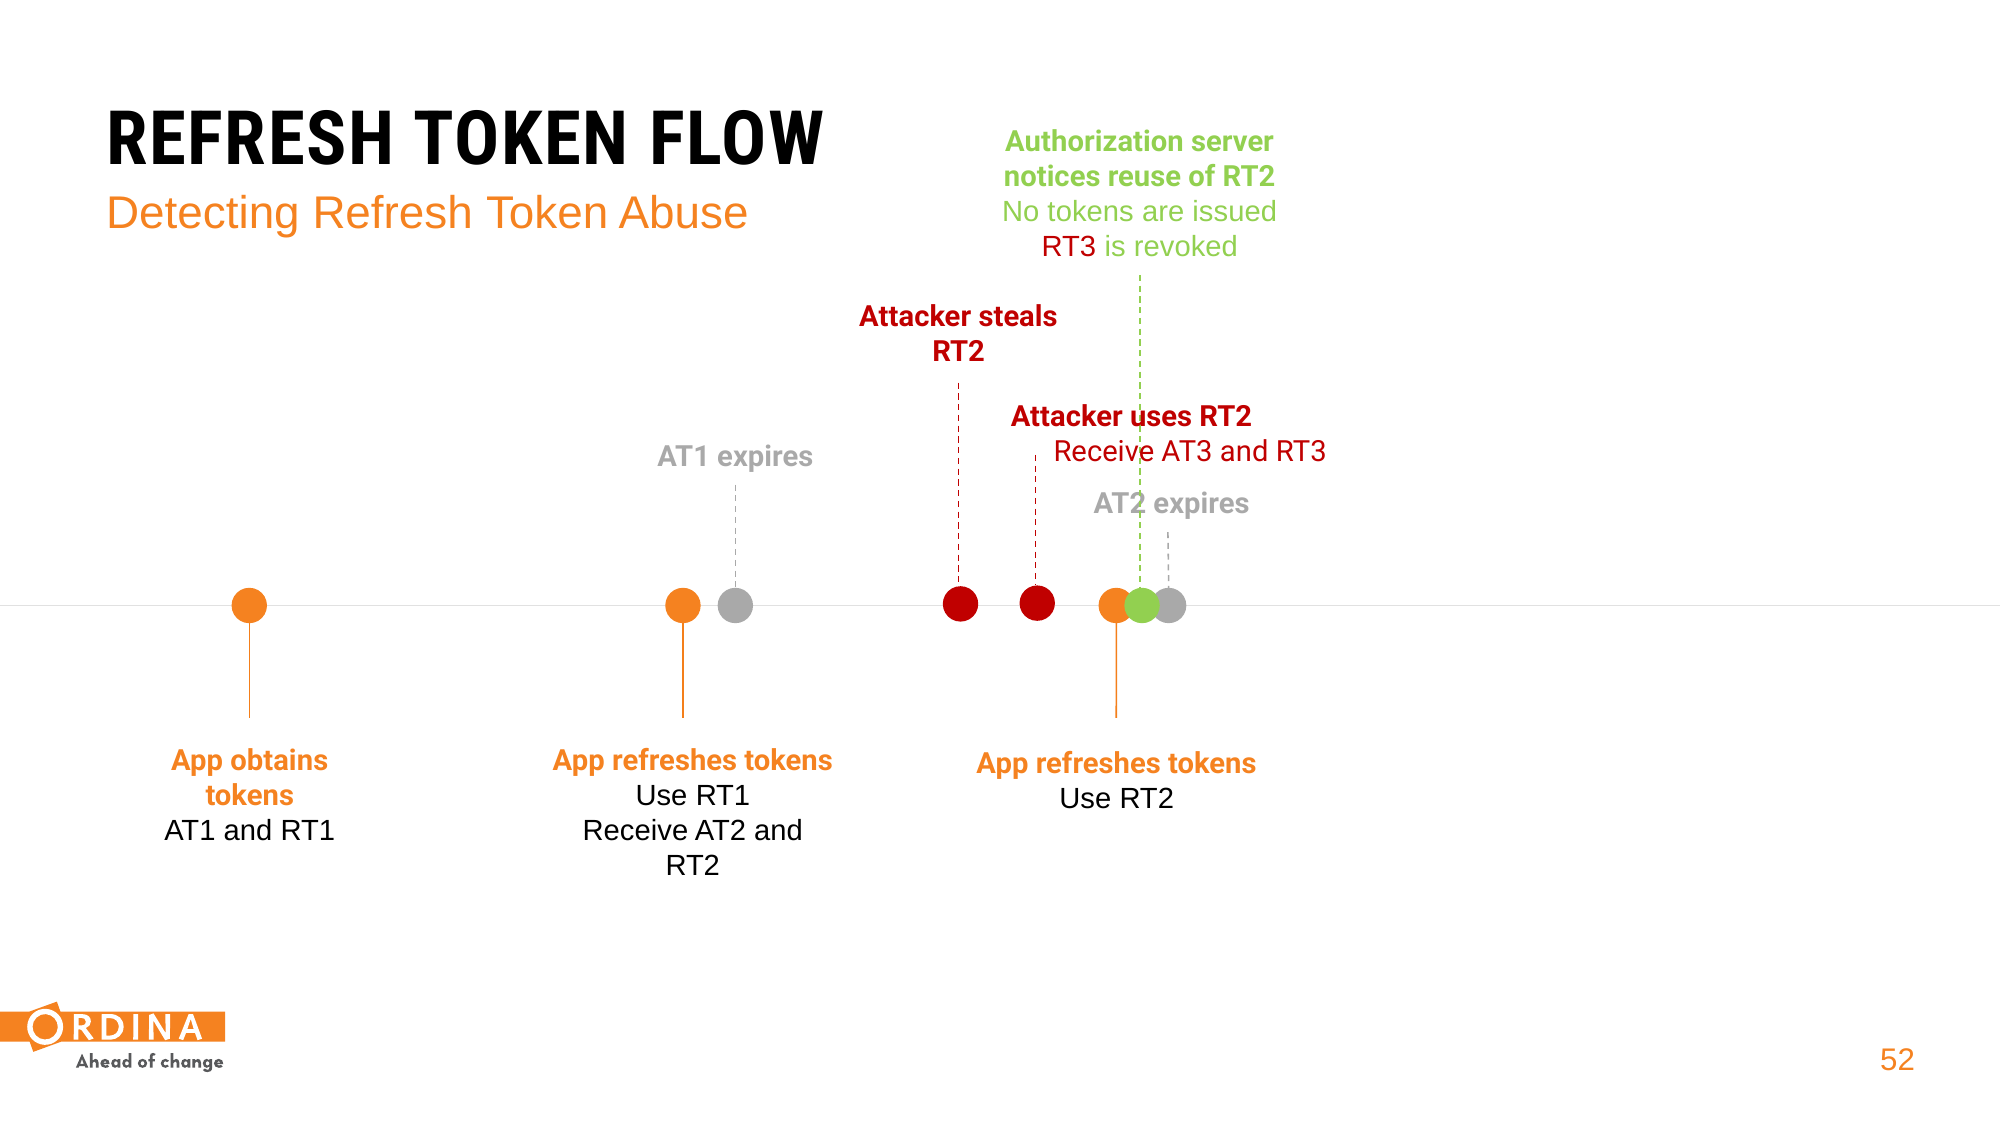

# Refresh Token FLOW
Authorization server notices reuse of RT2
No tokens are issued
RT3 is revoked

Detecting Refresh Token Abuse
Attacker steals RT2

Attacker uses RT2
Receive AT3 and RT3

AT1 expires

AT2 expires

App obtains tokens
AT1 and RT1

App refreshes tokens
Use RT1
Receive AT2 and RT2

App refreshes tokens
Use RT2
 52